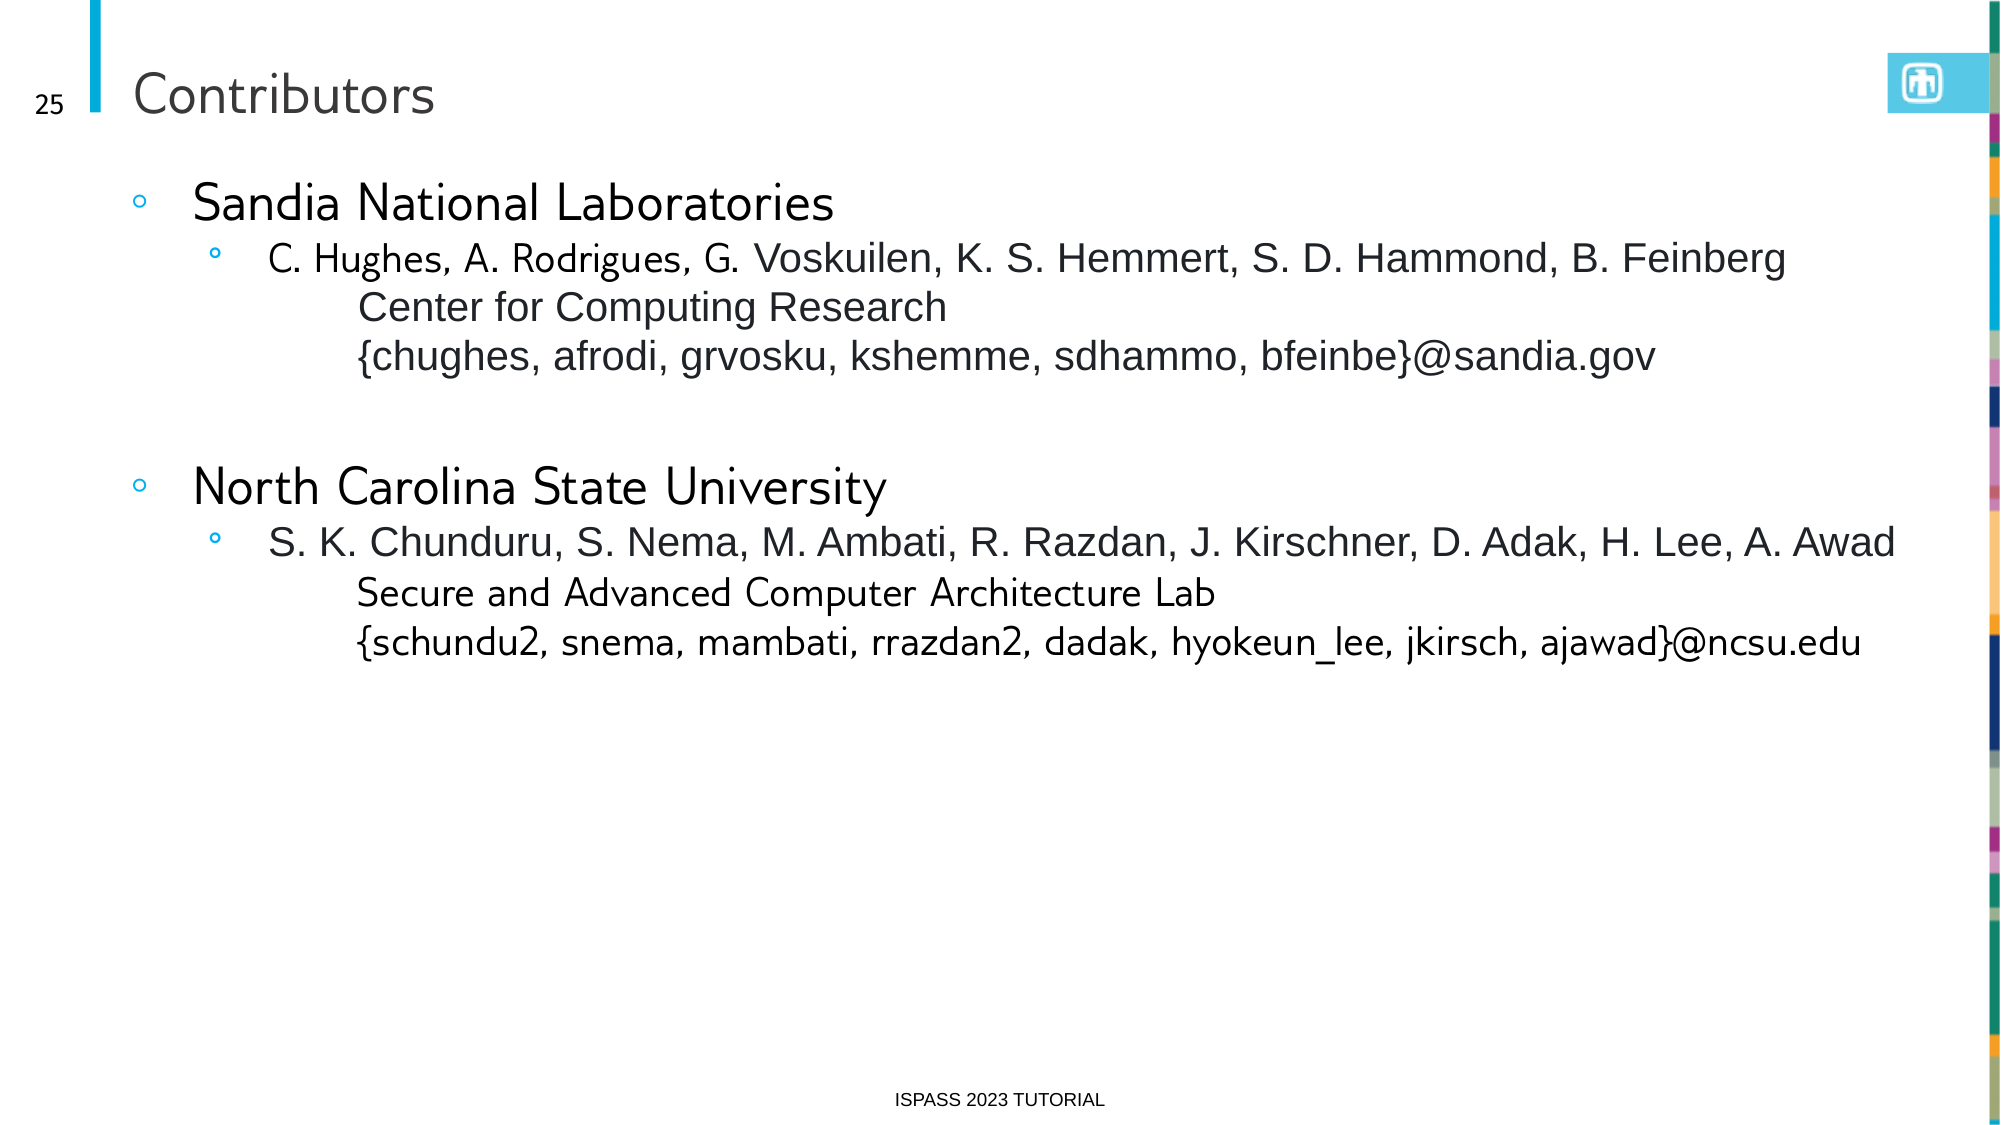

# Contributors
25
Sandia National Laboratories
C. Hughes, A. Rodrigues, G. Voskuilen, K. S. Hemmert, S. D. Hammond, B. Feinberg
	Center for Computing Research
	{chughes, afrodi, grvosku, kshemme, sdhammo, bfeinbe}@sandia.gov

North Carolina State University
S. K. Chunduru, S. Nema, M. Ambati, R. Razdan, J. Kirschner, D. Adak, H. Lee, A. Awad
	Secure and Advanced Computer Architecture Lab
	{schundu2, snema, mambati, rrazdan2, dadak, hyokeun_lee, jkirsch, ajawad}@ncsu.edu
ISPASS 2023 Tutorial